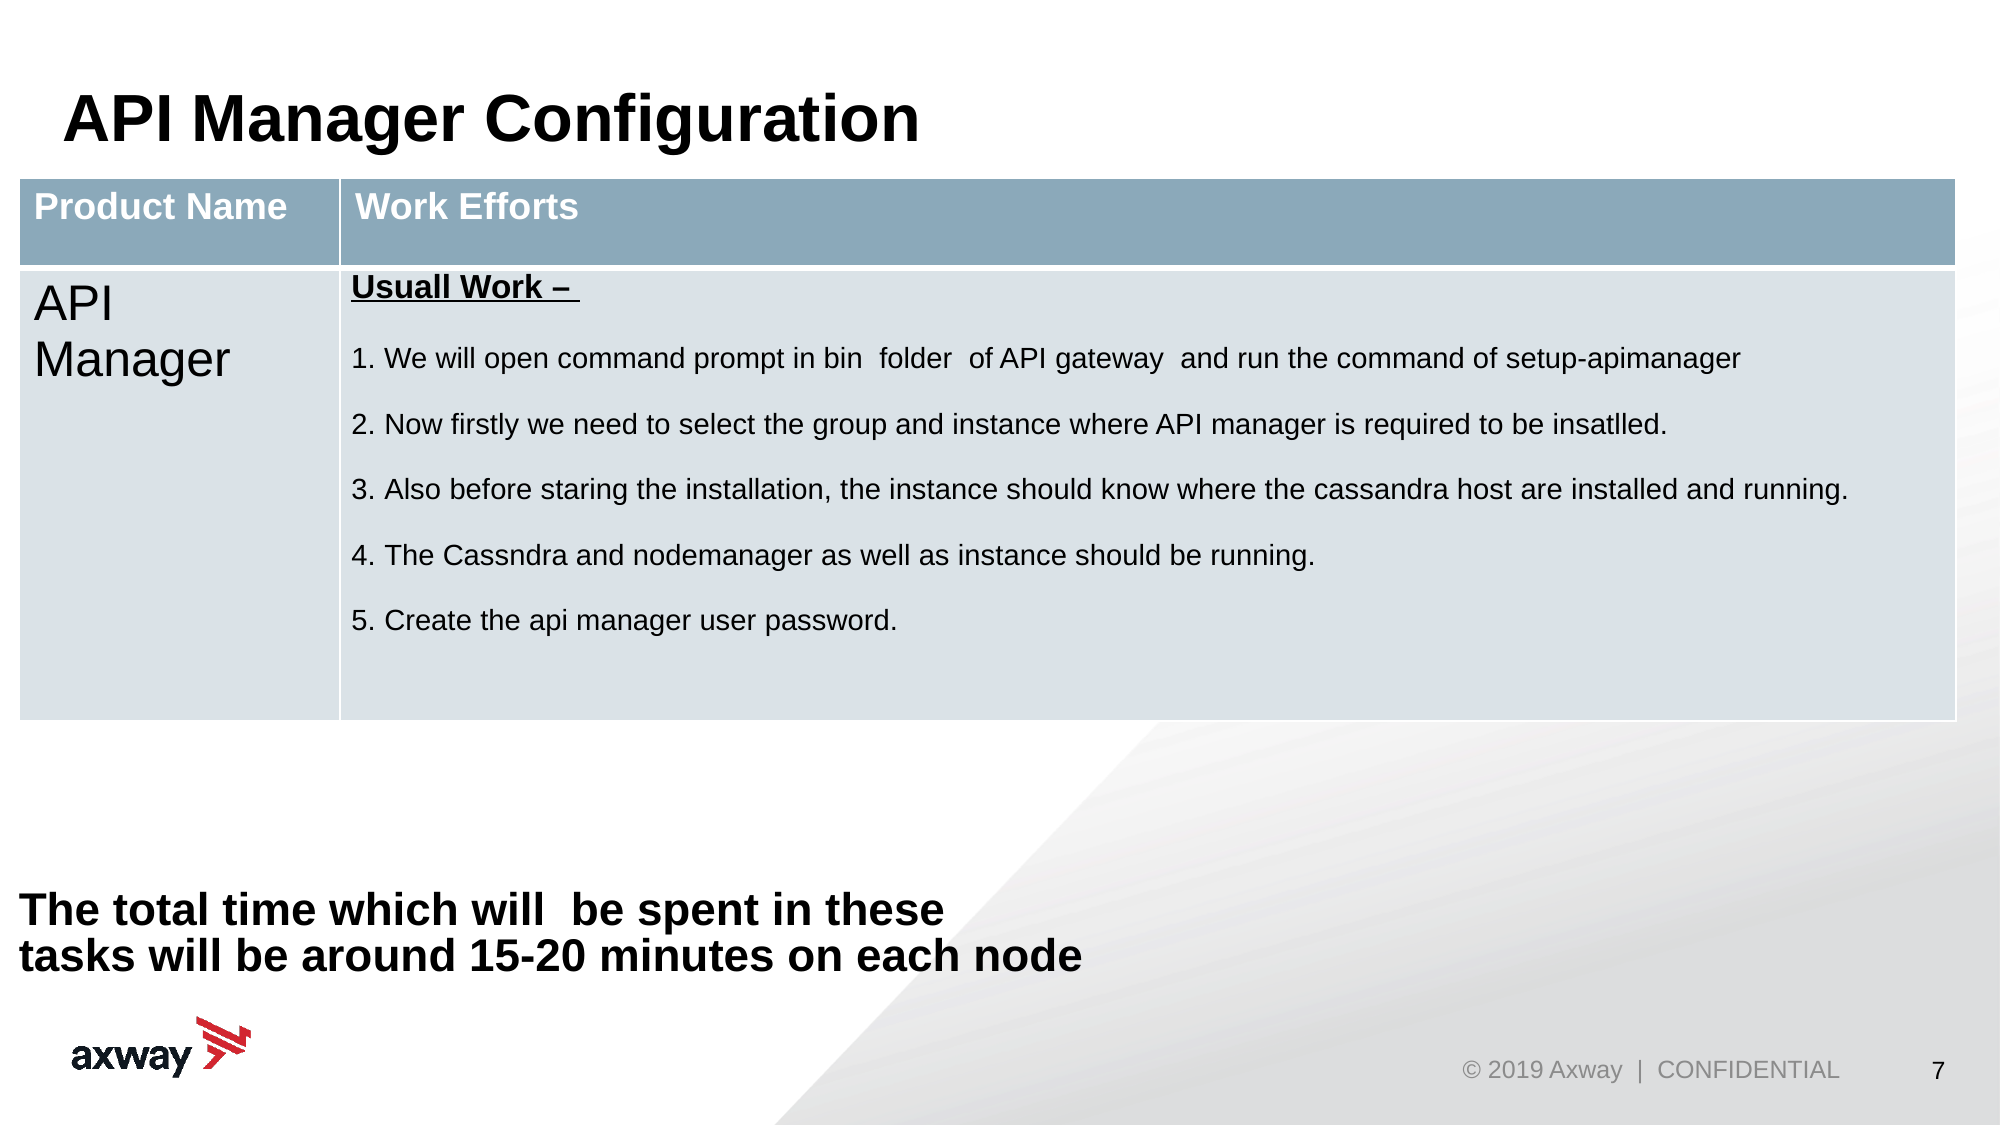

# API Manager Configuration
| Product Name | Work Efforts |
| --- | --- |
| API Manager | Usuall Work – 1. We will open command prompt in bin folder of API gateway and run the command of setup-apimanager 2. Now firstly we need to select the group and instance where API manager is required to be insatlled. 3. Also before staring the installation, the instance should know where the cassandra host are installed and running. 4. The Cassndra and nodemanager as well as instance should be running. 5. Create the api manager user password. |

The total time which will  be spent in these
tasks will be around 15-20 minutes on each node

© 2019 Axway  |  CONFIDENTIAL